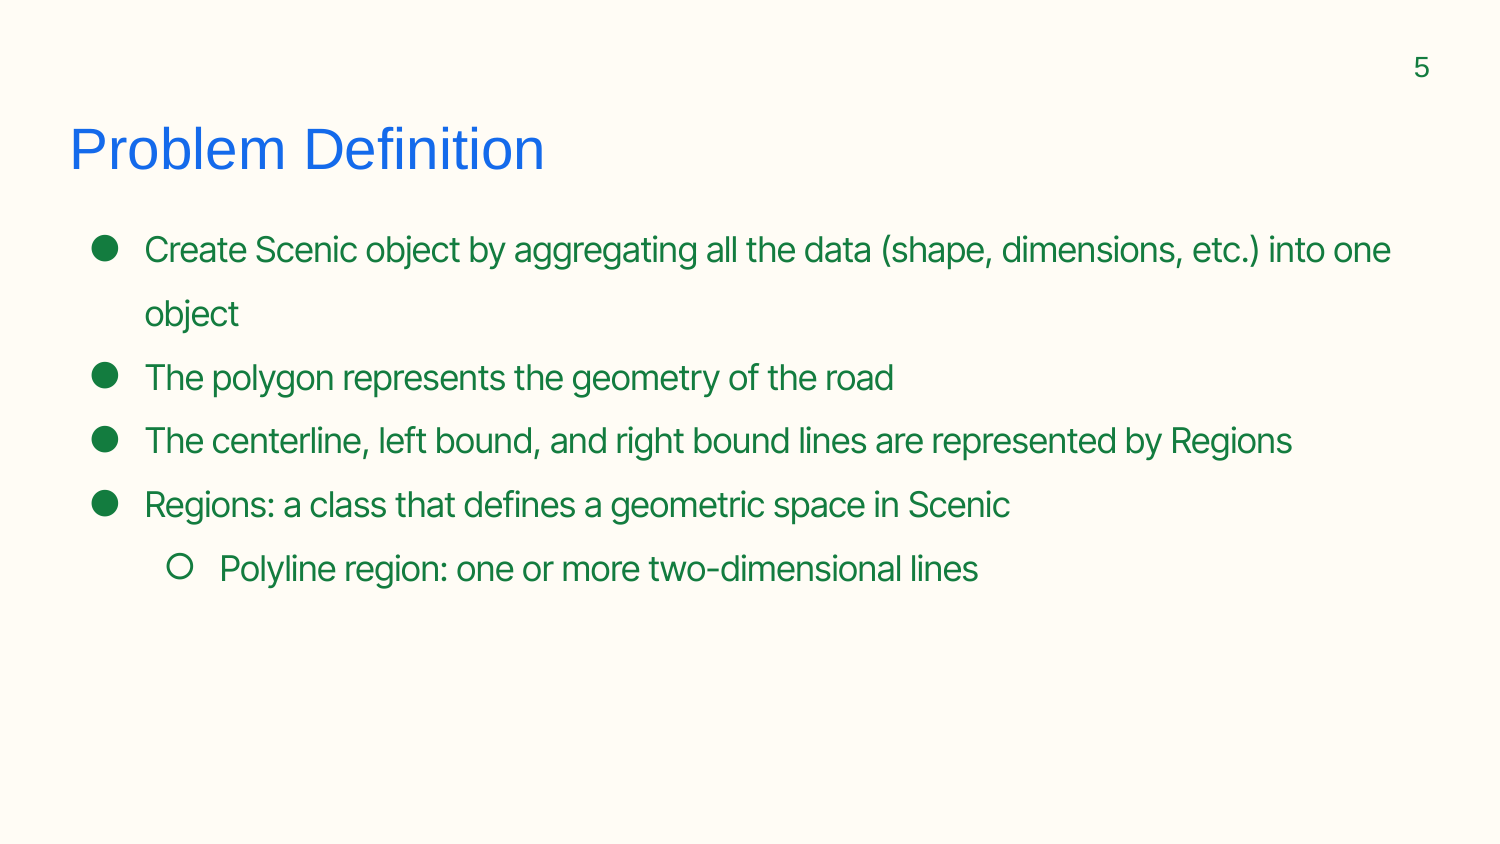

5
# Problem Definition
Create Scenic object by aggregating all the data (shape, dimensions, etc.) into one object
The polygon represents the geometry of the road
The centerline, left bound, and right bound lines are represented by Regions
Regions: a class that defines a geometric space in Scenic
Polyline region: one or more two-dimensional lines